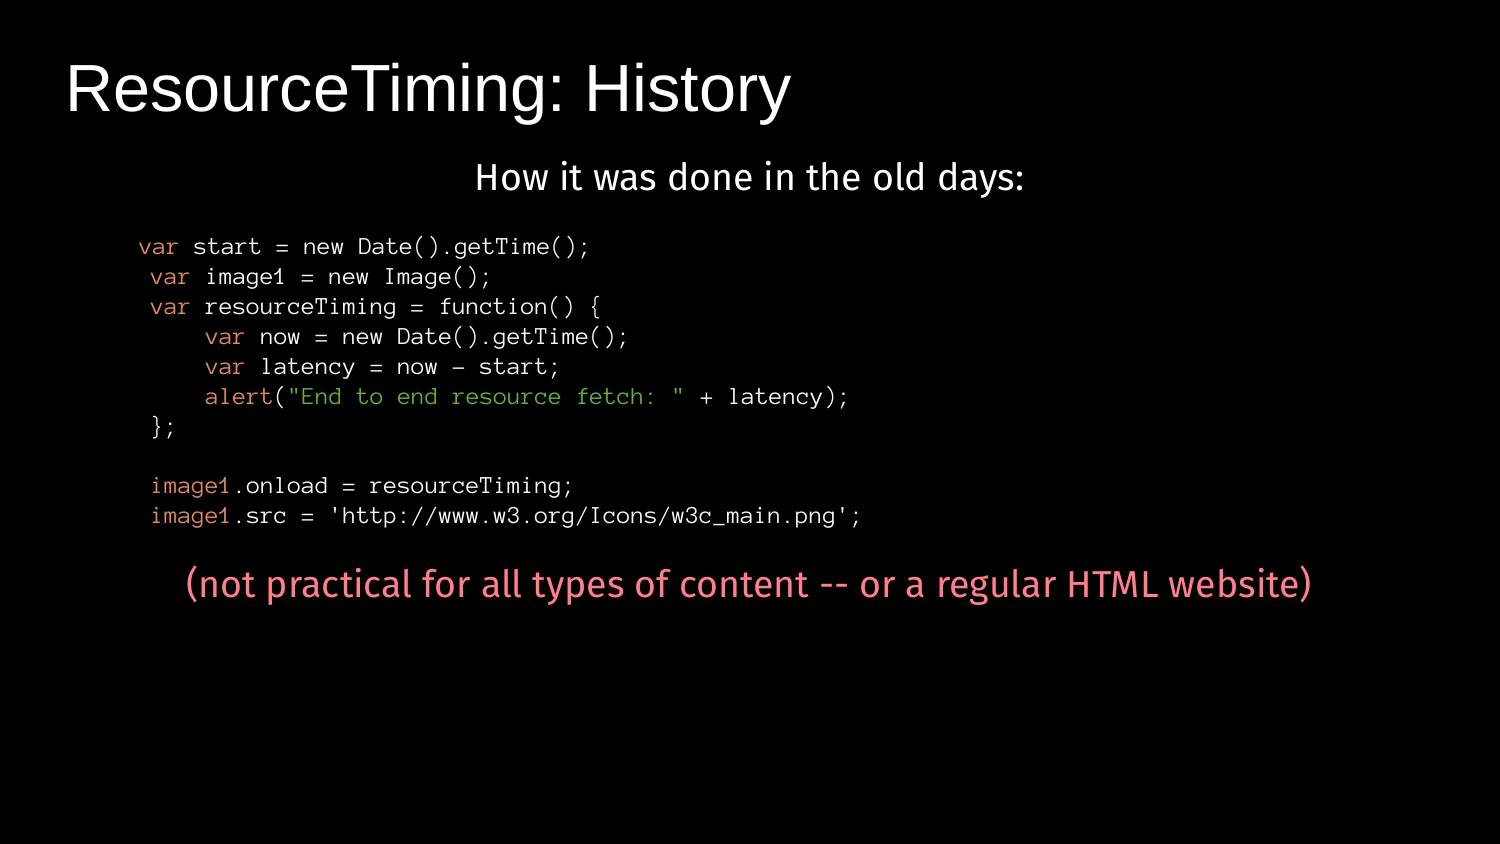

# ResourceTiming: History
How it was done in the old days:
var start = new Date().getTime();
var image1 = new Image();
var resourceTiming = function() {
    var now = new Date().getTime();
    var latency = now - start;
    alert("End to end resource fetch: " + latency);
};
image1.onload = resourceTiming;
image1.src = 'http://www.w3.org/Icons/w3c_main.png';
(not practical for all types of content -- or a regular HTML website)